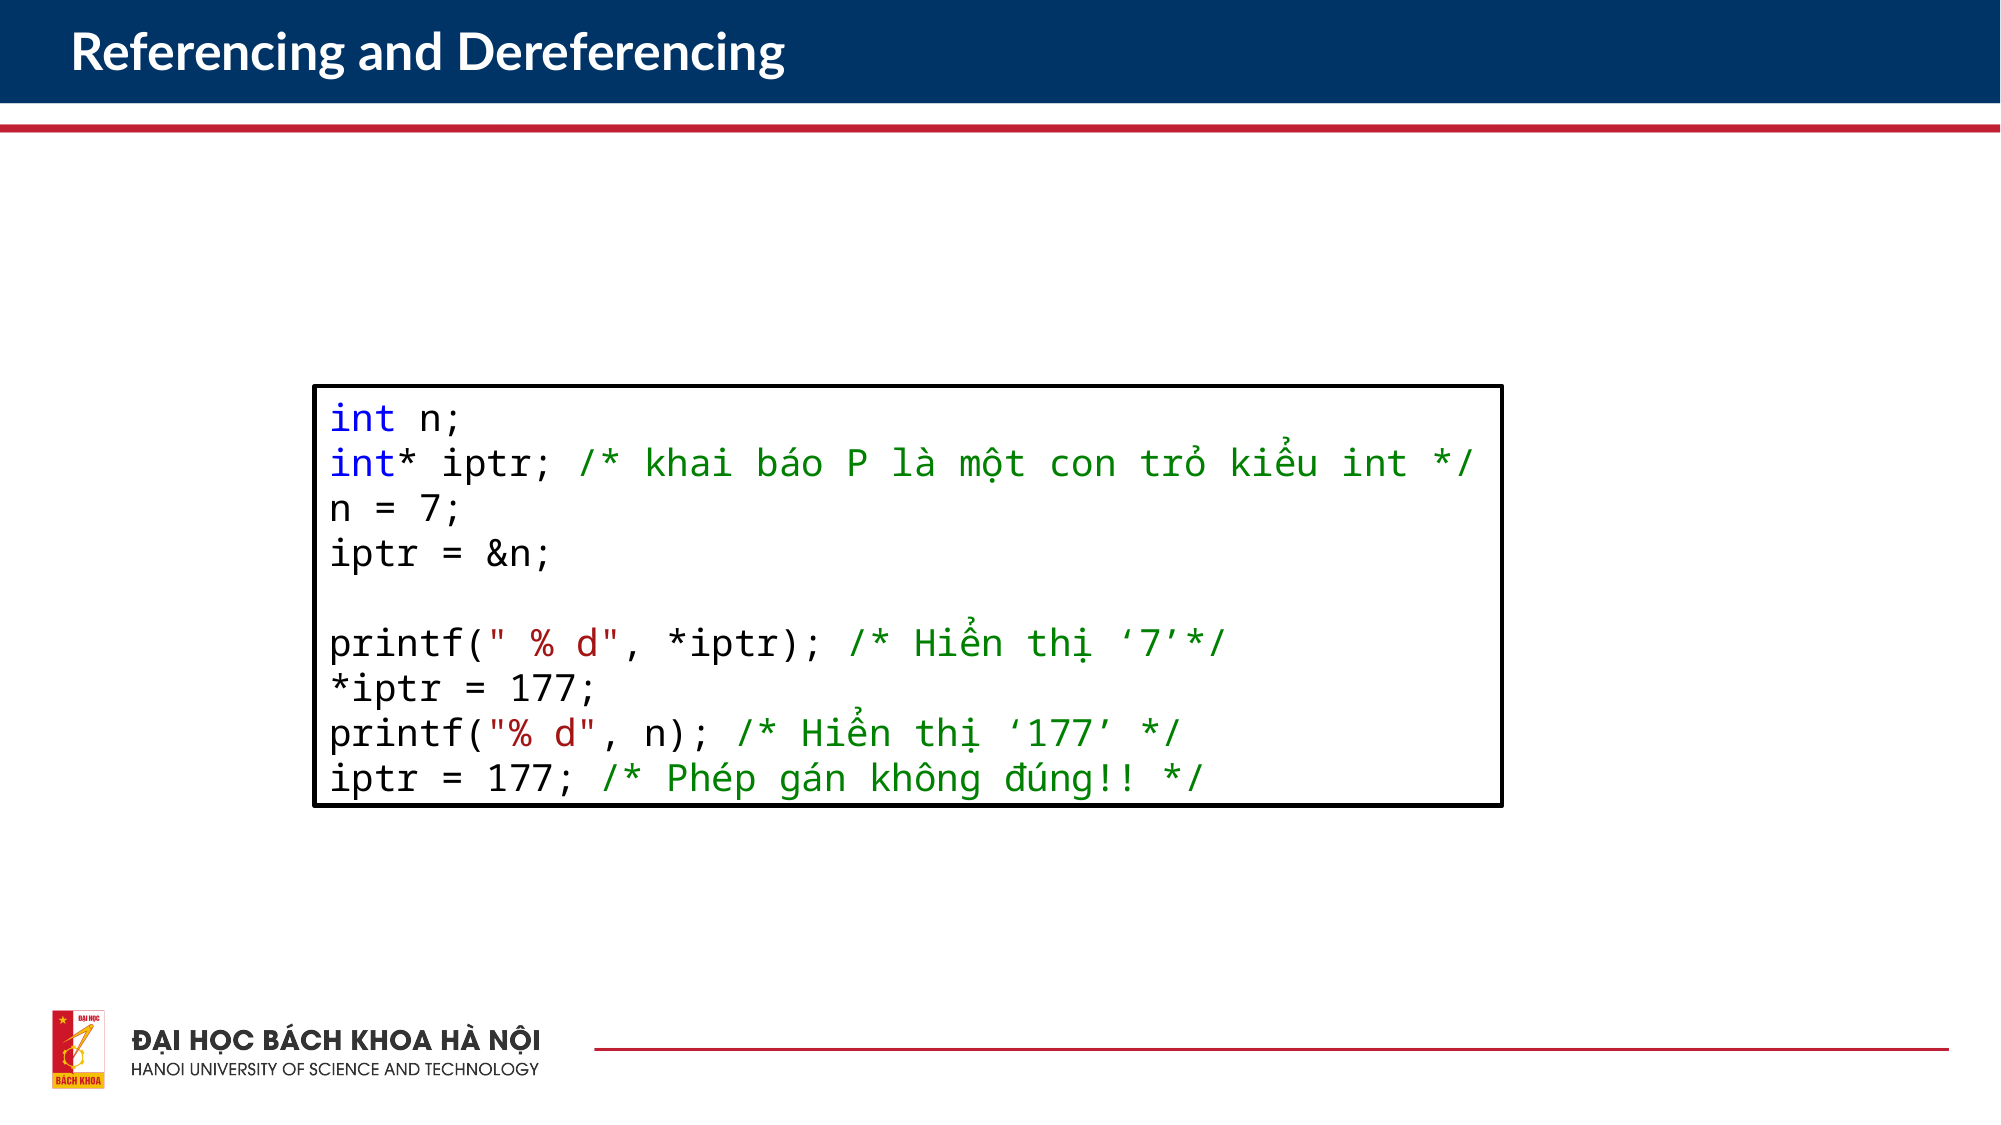

# Referencing and Dereferencing

int n;
int* iptr; /* khai báo P là một con trỏ kiểu int */
n = 7;
iptr = &n;

printf(" % d", *iptr); /* Hiển thị ‘7’*/
*iptr = 177;
printf("% d", n); /* Hiển thị ‘177’ */
iptr = 177; /* Phép gán không đúng!! */